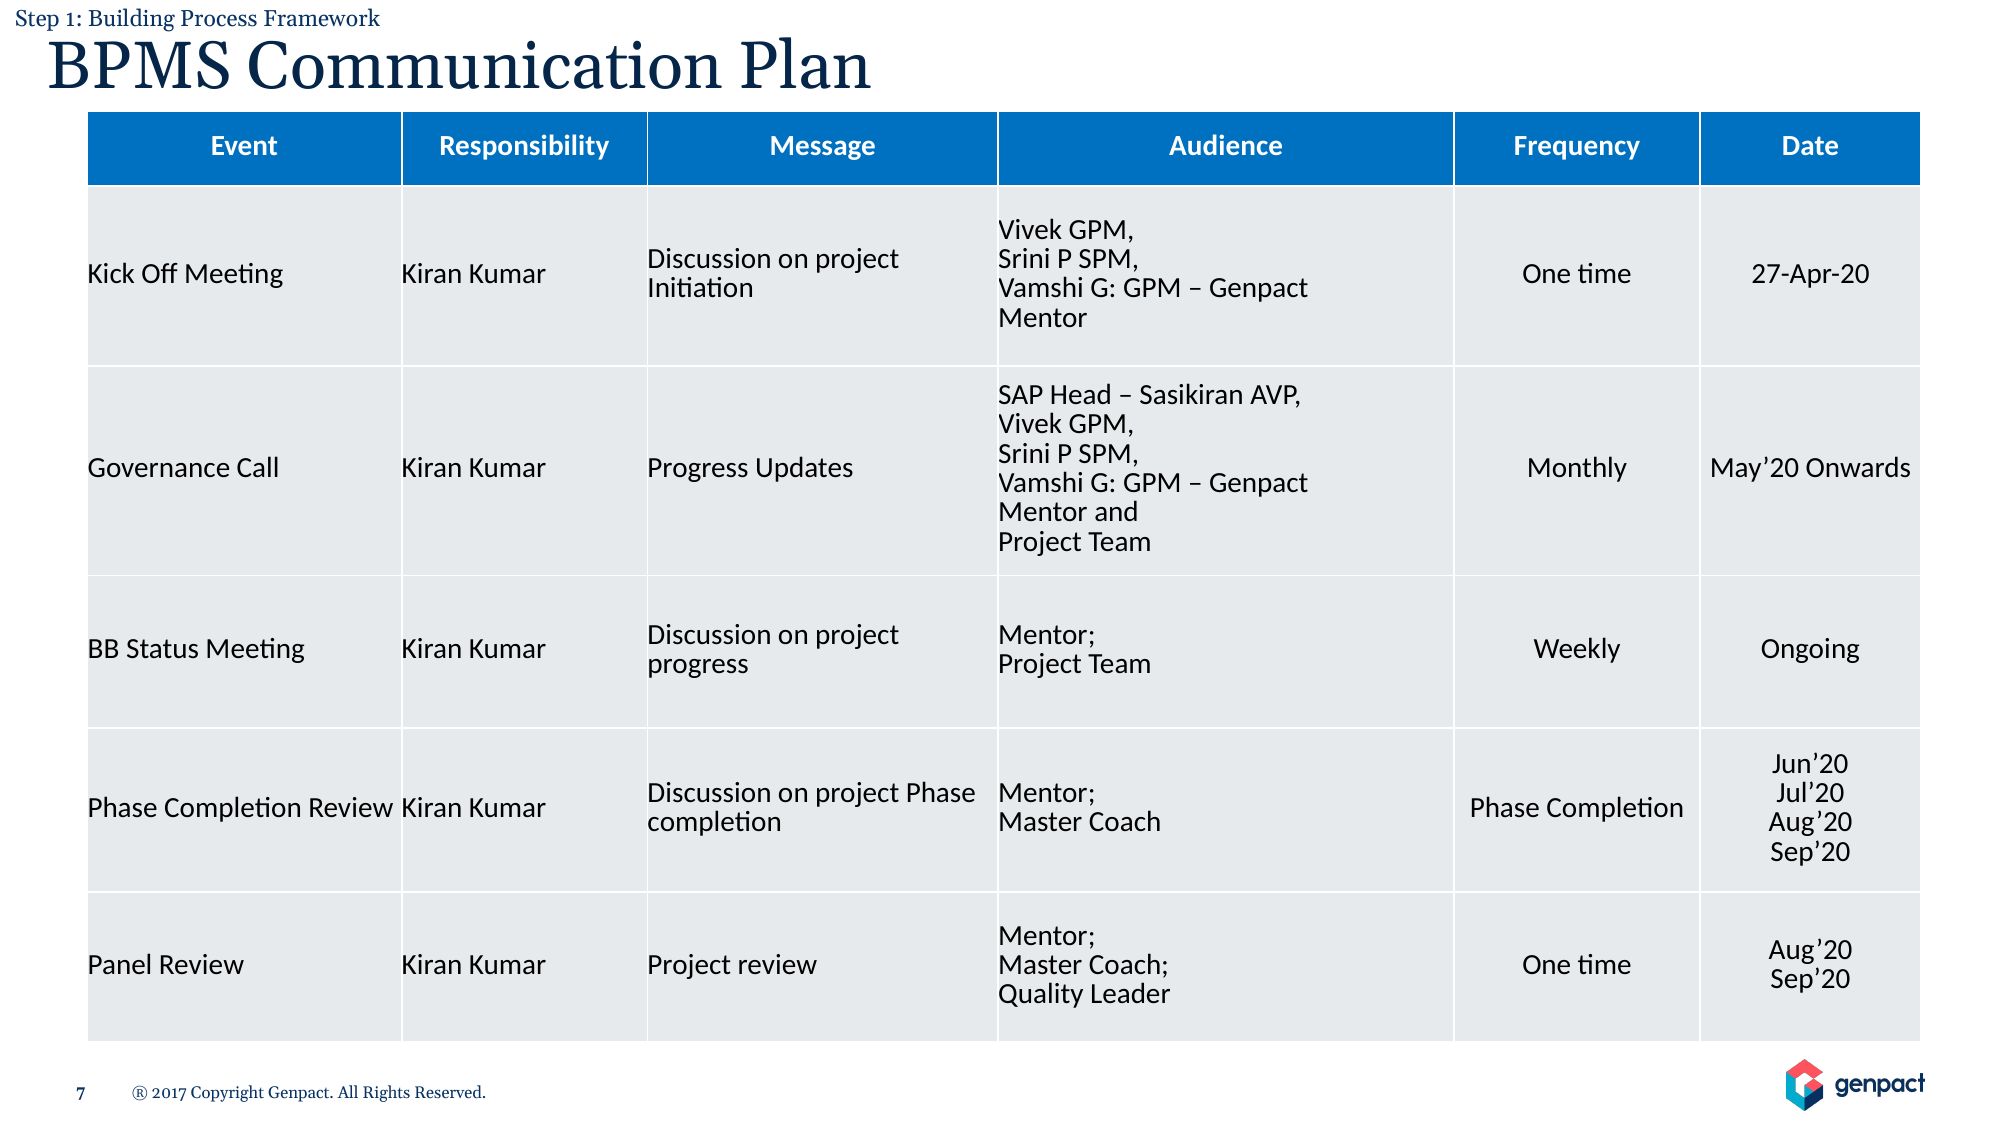

Step 1: Building Process Framework
BPMS Communication Plan
| Event | Responsibility | Message | Audience | Frequency | Date |
| --- | --- | --- | --- | --- | --- |
| Kick Off Meeting | Kiran Kumar | Discussion on project Initiation | Vivek GPM, Srini P SPM, Vamshi G: GPM – Genpact Mentor | One time | 27-Apr-20 |
| Governance Call | Kiran Kumar | Progress Updates | SAP Head – Sasikiran AVP, Vivek GPM, Srini P SPM, Vamshi G: GPM – Genpact Mentor and Project Team | Monthly | May’20 Onwards |
| BB Status Meeting | Kiran Kumar | Discussion on project progress | Mentor; Project Team | Weekly | Ongoing |
| Phase Completion Review | Kiran Kumar | Discussion on project Phase completion | Mentor; Master Coach | Phase Completion | Jun’20 Jul’20 Aug’20 Sep’20 |
| Panel Review | Kiran Kumar | Project review | Mentor; Master Coach; Quality Leader | One time | Aug’20 Sep’20 |